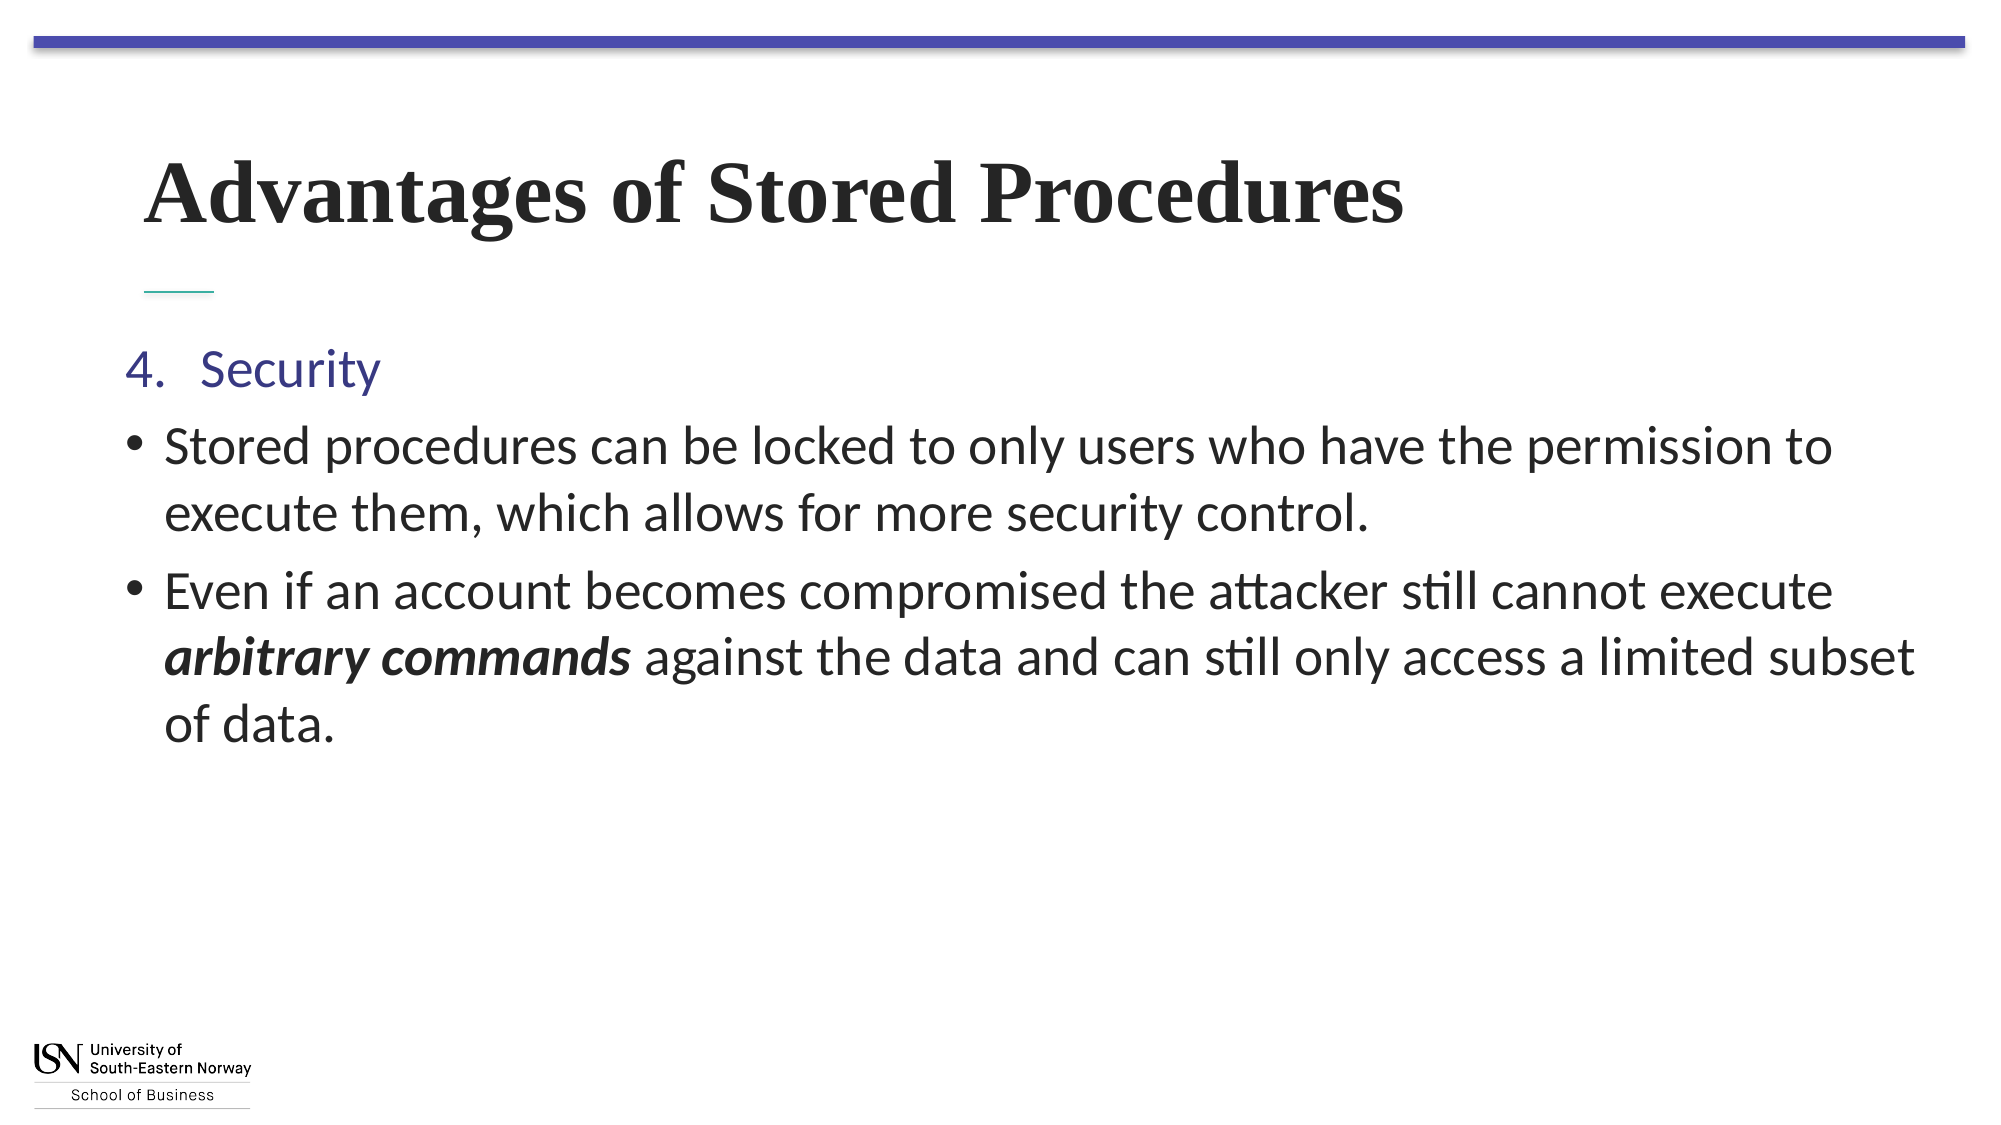

# Advantages of Stored Procedures
Security
Stored procedures can be locked to only users who have the permission to execute them, which allows for more security control.
Even if an account becomes compromised the attacker still cannot execute arbitrary commands against the data and can still only access a limited subset of data.